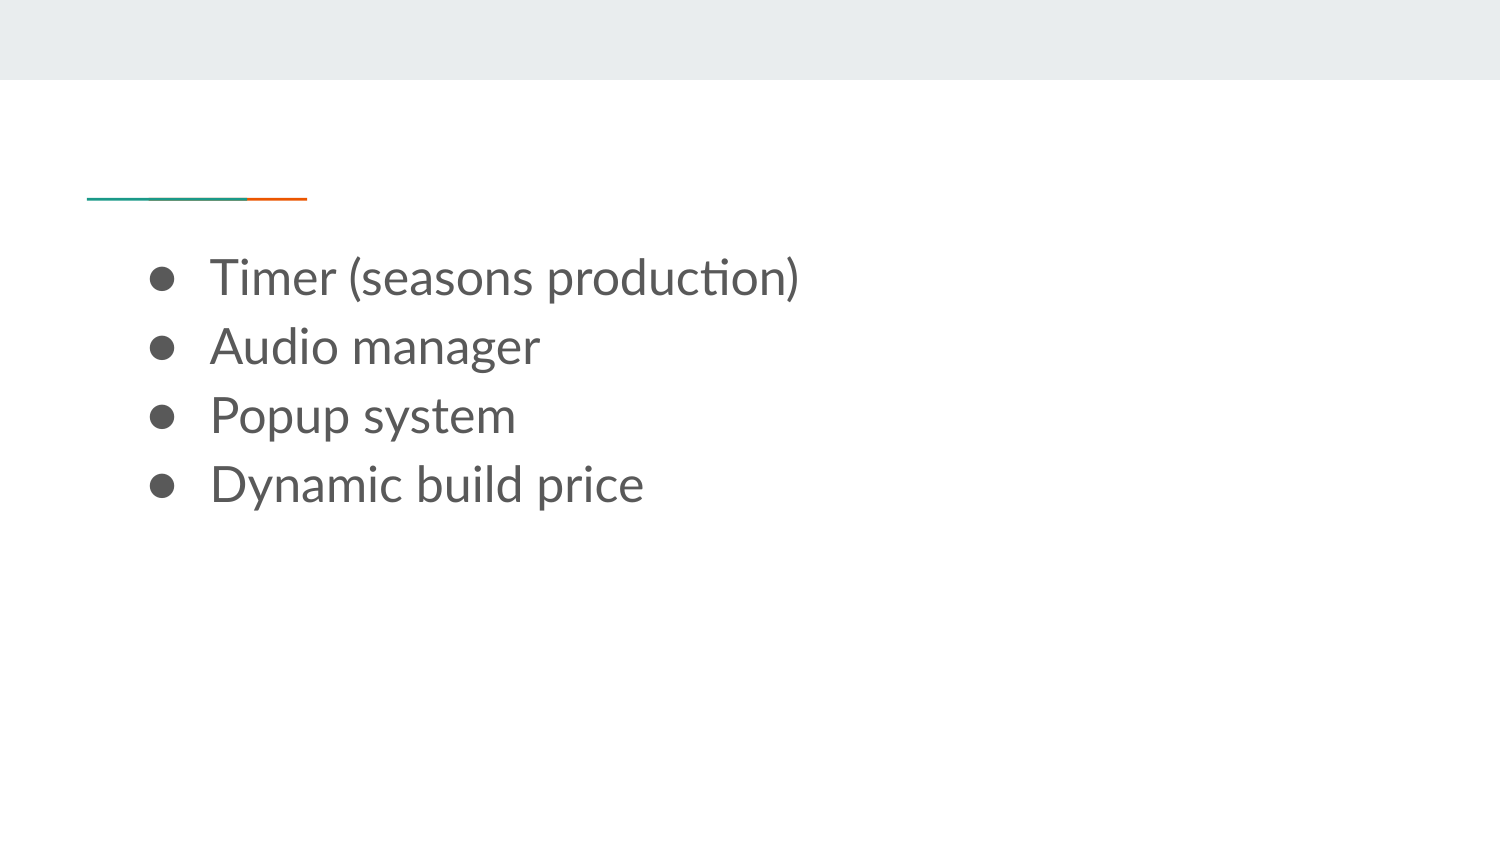

Timer (seasons production)
Audio manager
Popup system
Dynamic build price